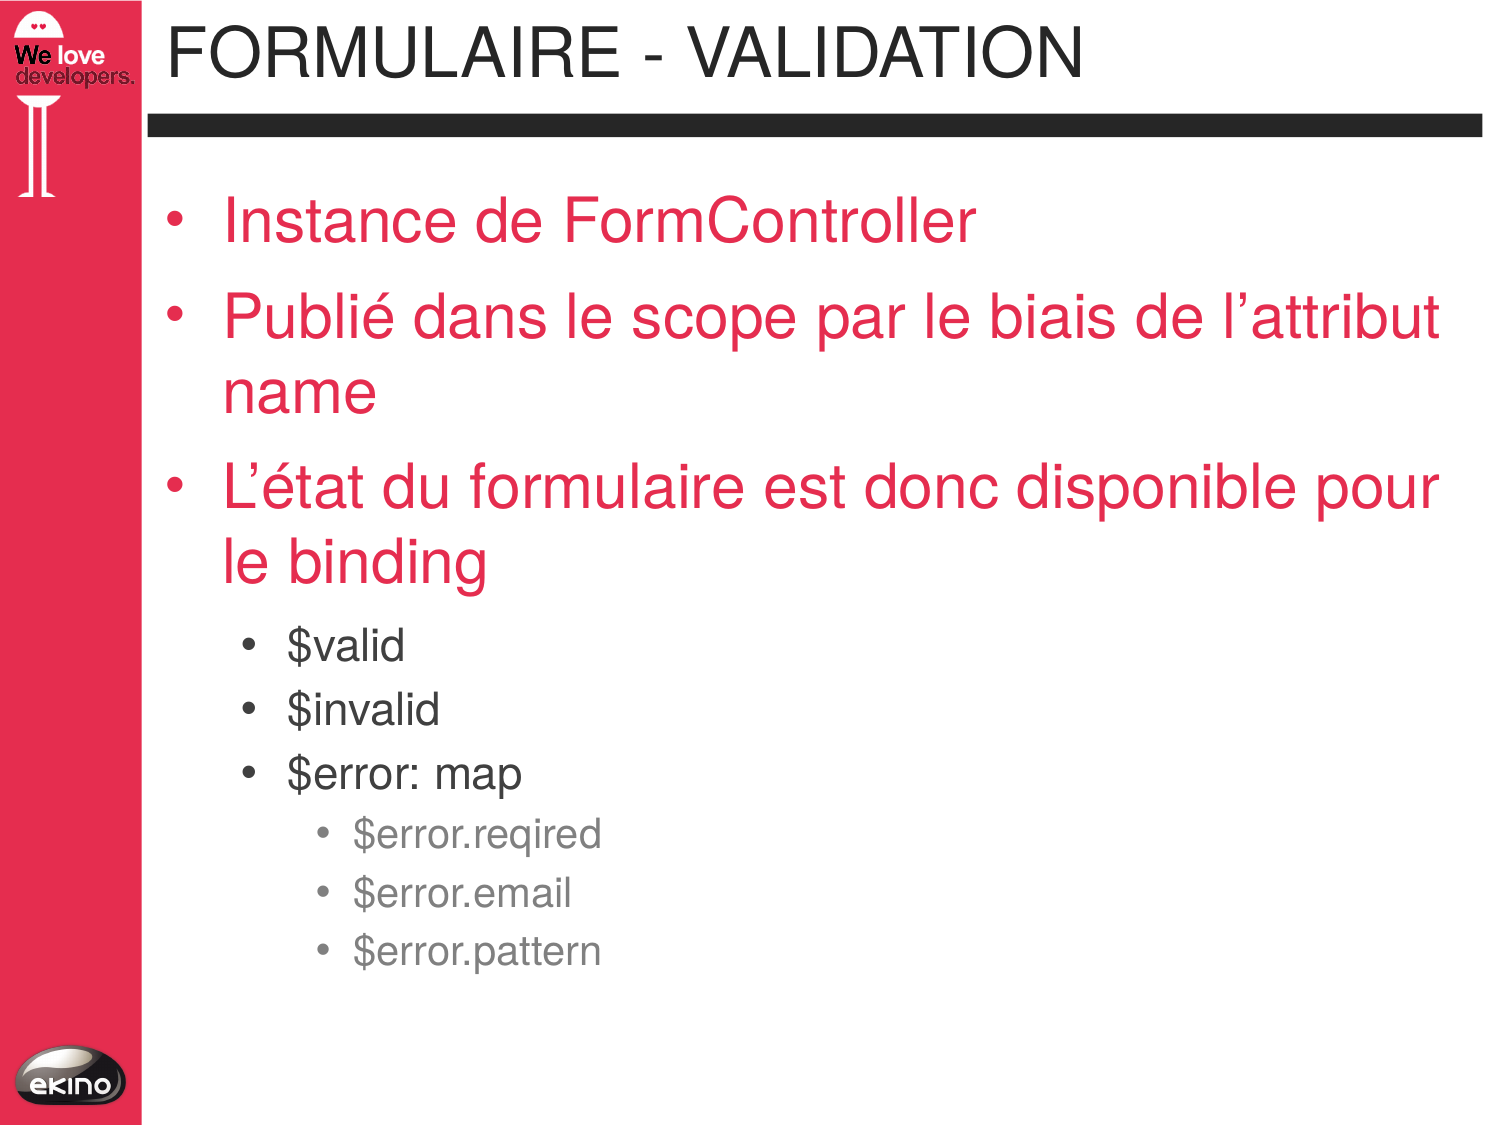

# Formulaire - validation
Instance de FormController
Publié dans le scope par le biais de l’attribut name
L’état du formulaire est donc disponible pour le binding
$valid
$invalid
$error: map
$error.reqired
$error.email
$error.pattern